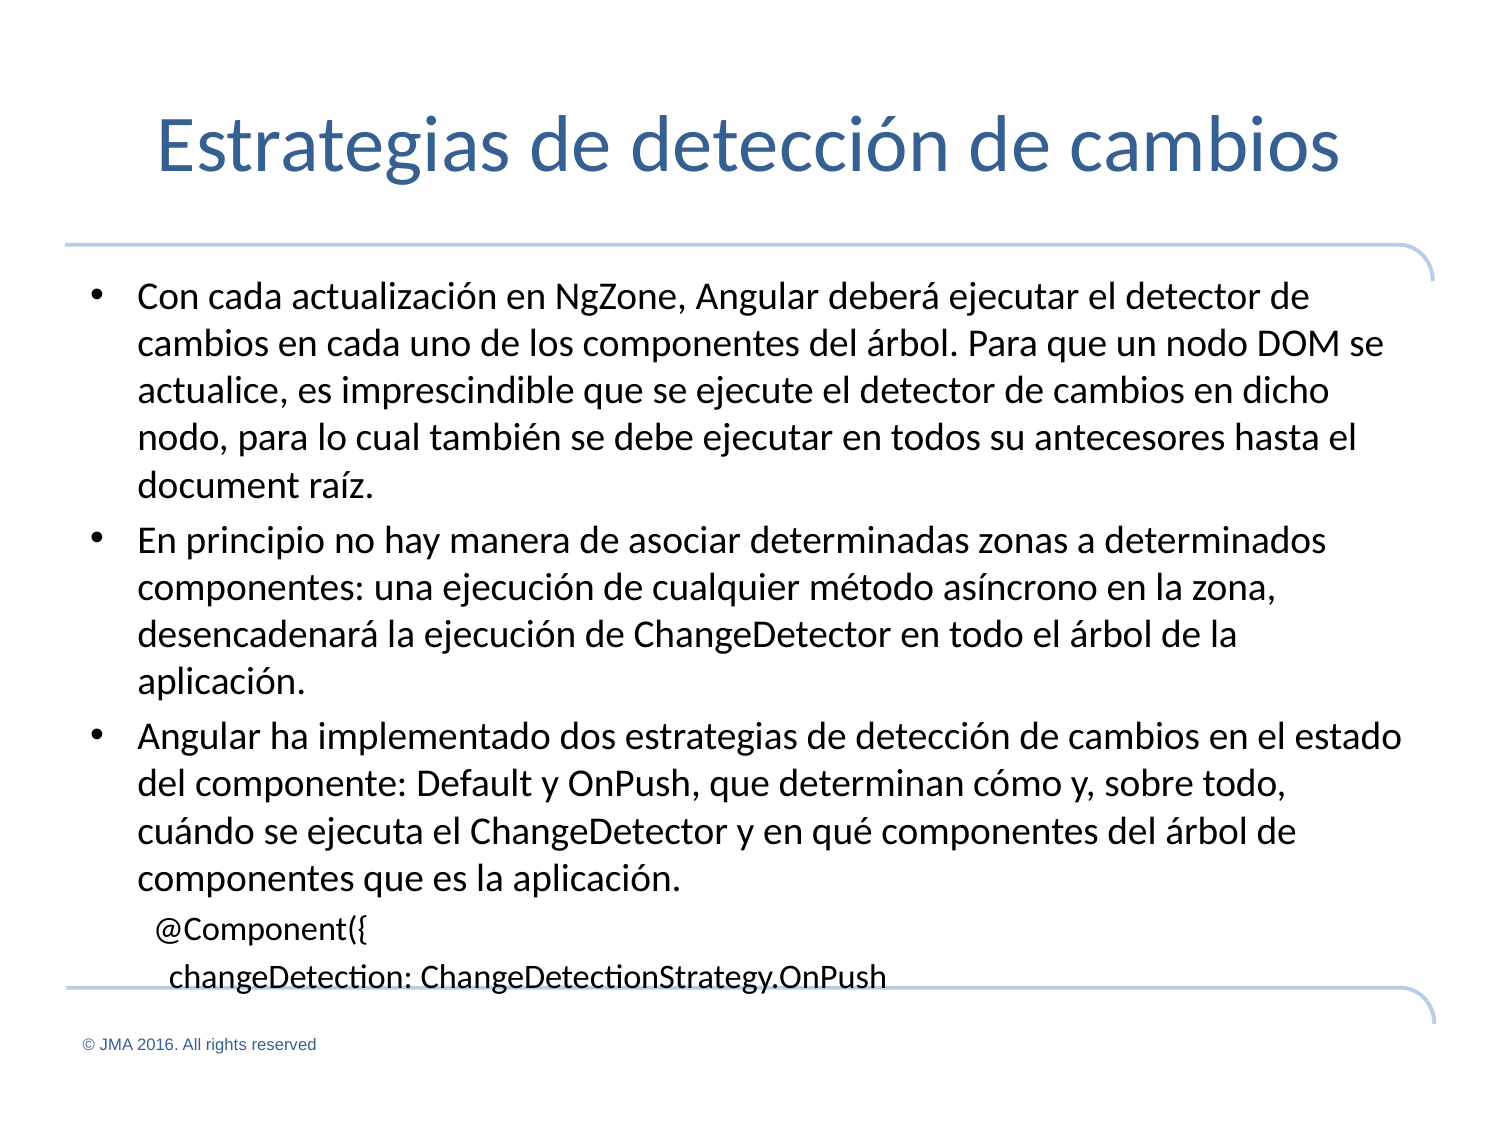

# Estrategias de detección de cambios
Con cada actualización en NgZone, Angular deberá ejecutar el detector de cambios en cada uno de los componentes del árbol. Para que un nodo DOM se actualice, es imprescindible que se ejecute el detector de cambios en dicho nodo, para lo cual también se debe ejecutar en todos su antecesores hasta el document raíz.
En principio no hay manera de asociar determinadas zonas a determinados componentes: una ejecución de cualquier método asíncrono en la zona, desencadenará la ejecución de ChangeDetector en todo el árbol de la aplicación.
Angular ha implementado dos estrategias de detección de cambios en el estado del componente: Default y OnPush, que determinan cómo y, sobre todo, cuándo se ejecuta el ChangeDetector y en qué componentes del árbol de componentes que es la aplicación.
@Component({
  changeDetection: ChangeDetectionStrategy.OnPush